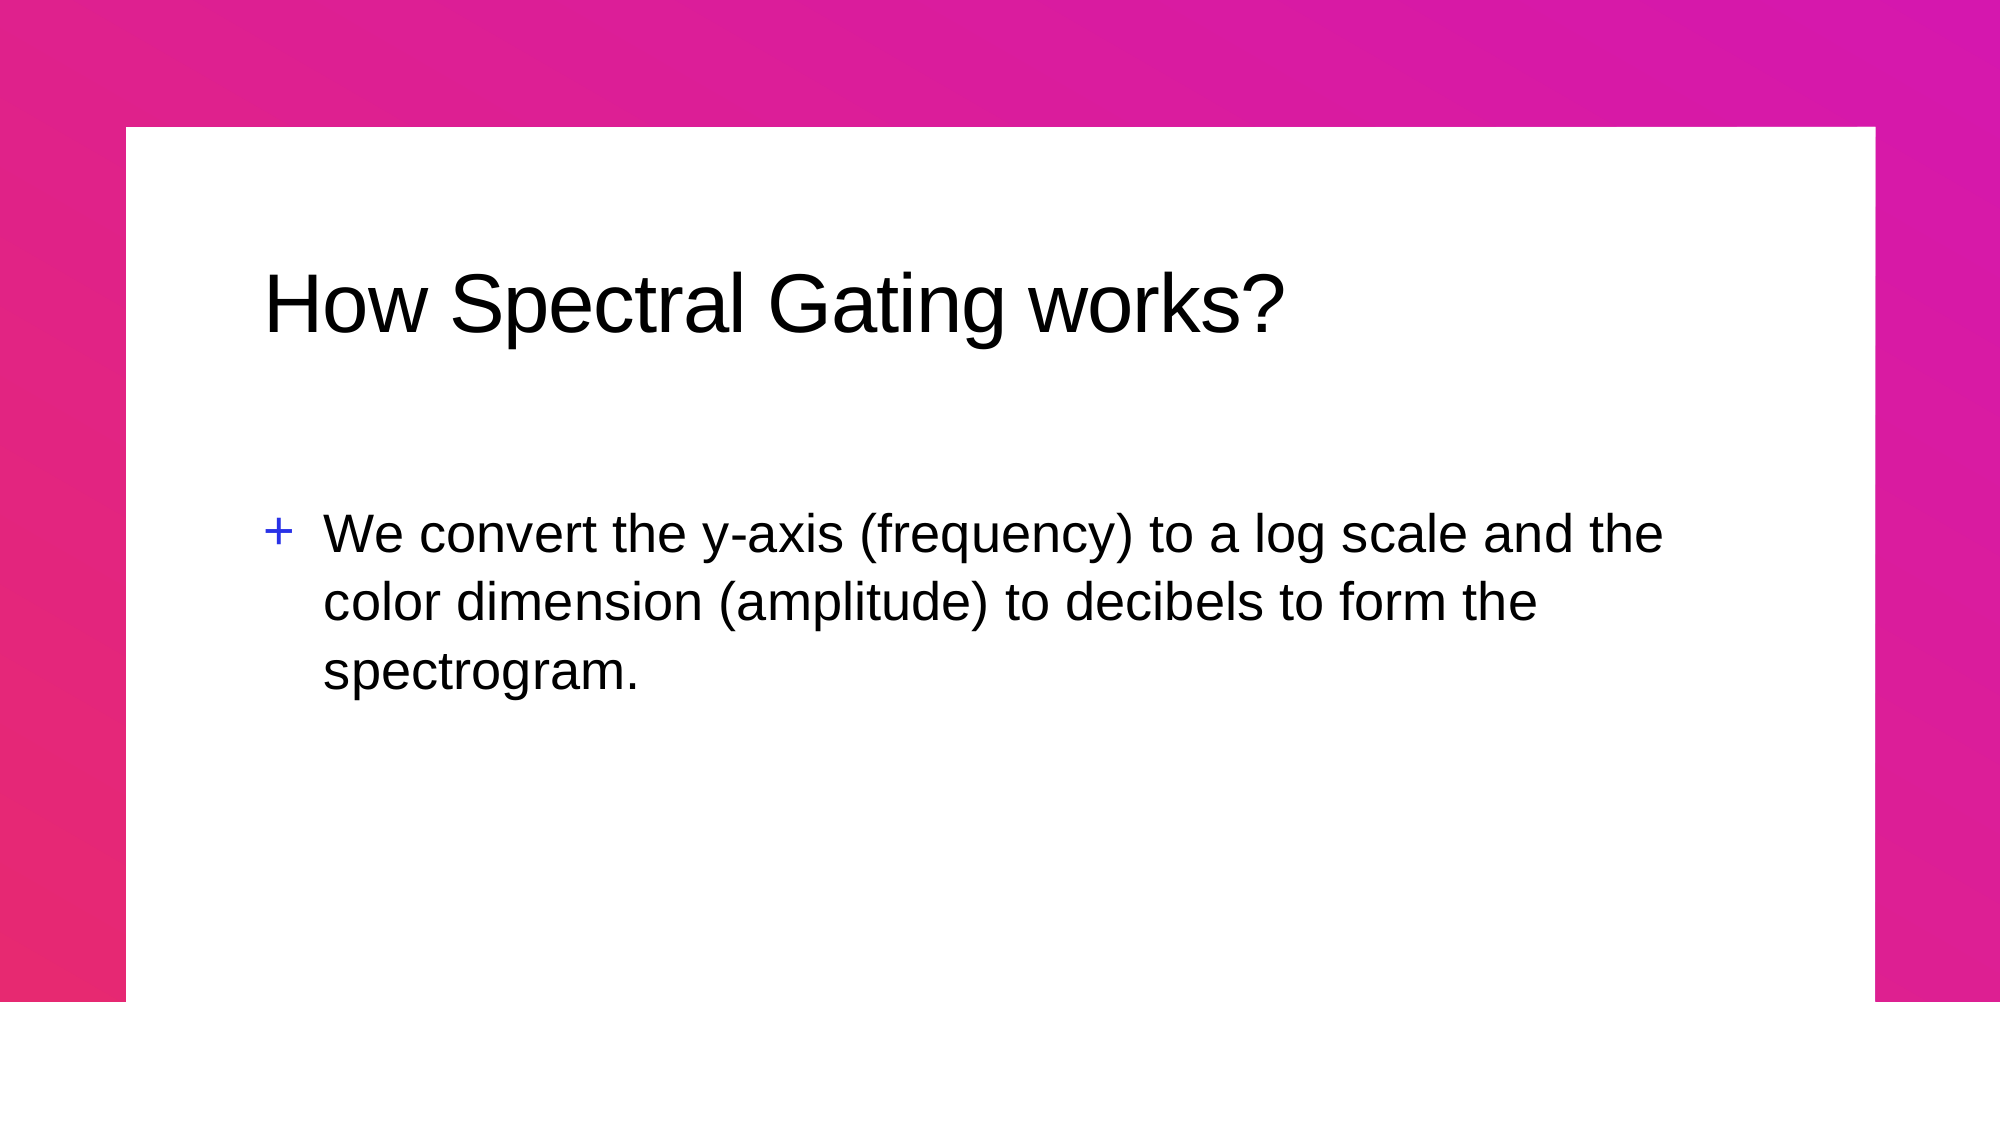

# How Spectral Gating works?
We convert the y-axis (frequency) to a log scale and the color dimension (amplitude) to decibels to form the spectrogram.